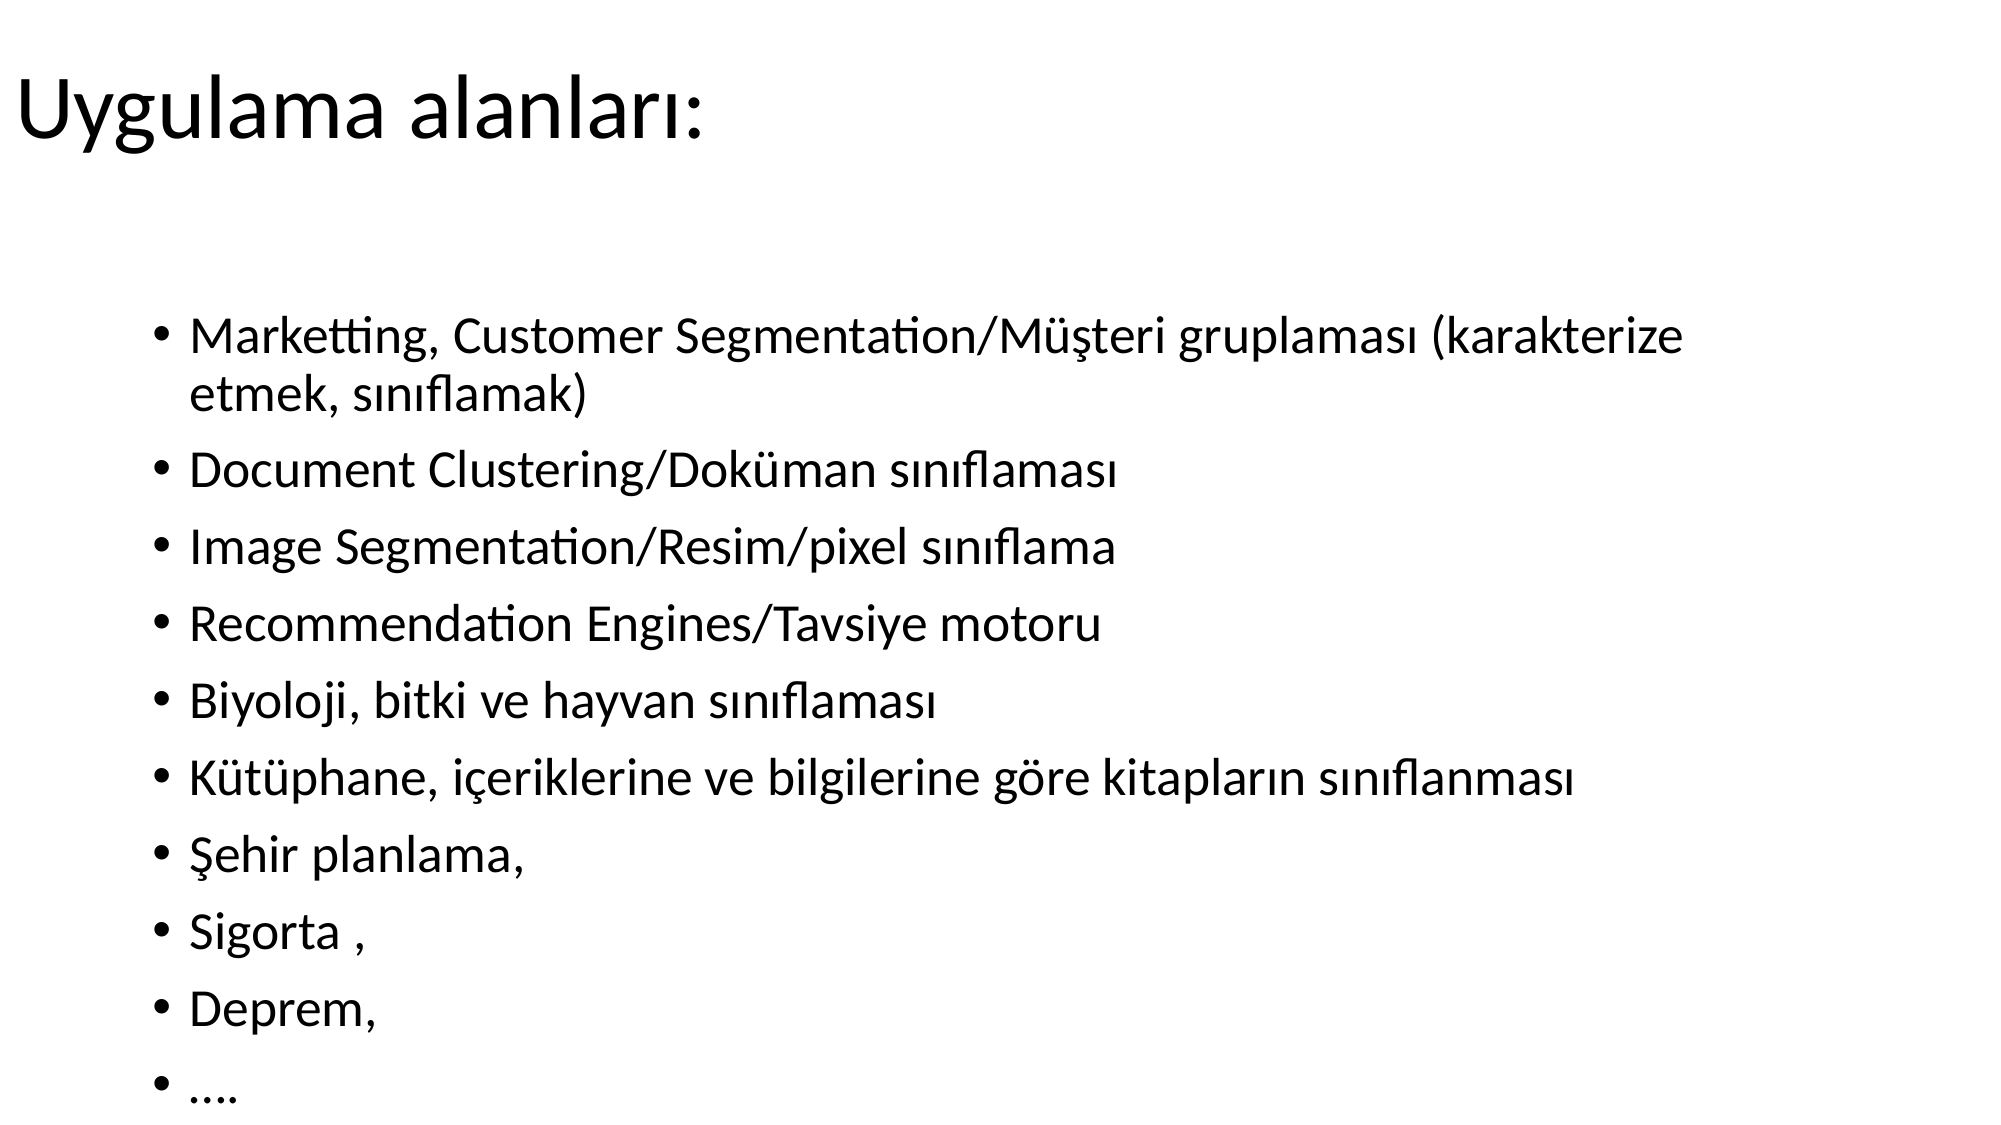

# Uygulama alanları:
Marketting, Customer Segmentation/Müşteri gruplaması (karakterize etmek, sınıflamak)
Document Clustering/Doküman sınıflaması
Image Segmentation/Resim/pixel sınıflama
Recommendation Engines/Tavsiye motoru
Biyoloji, bitki ve hayvan sınıflaması
Kütüphane, içeriklerine ve bilgilerine göre kitapların sınıflanması
Şehir planlama,
Sigorta ,
Deprem,
….